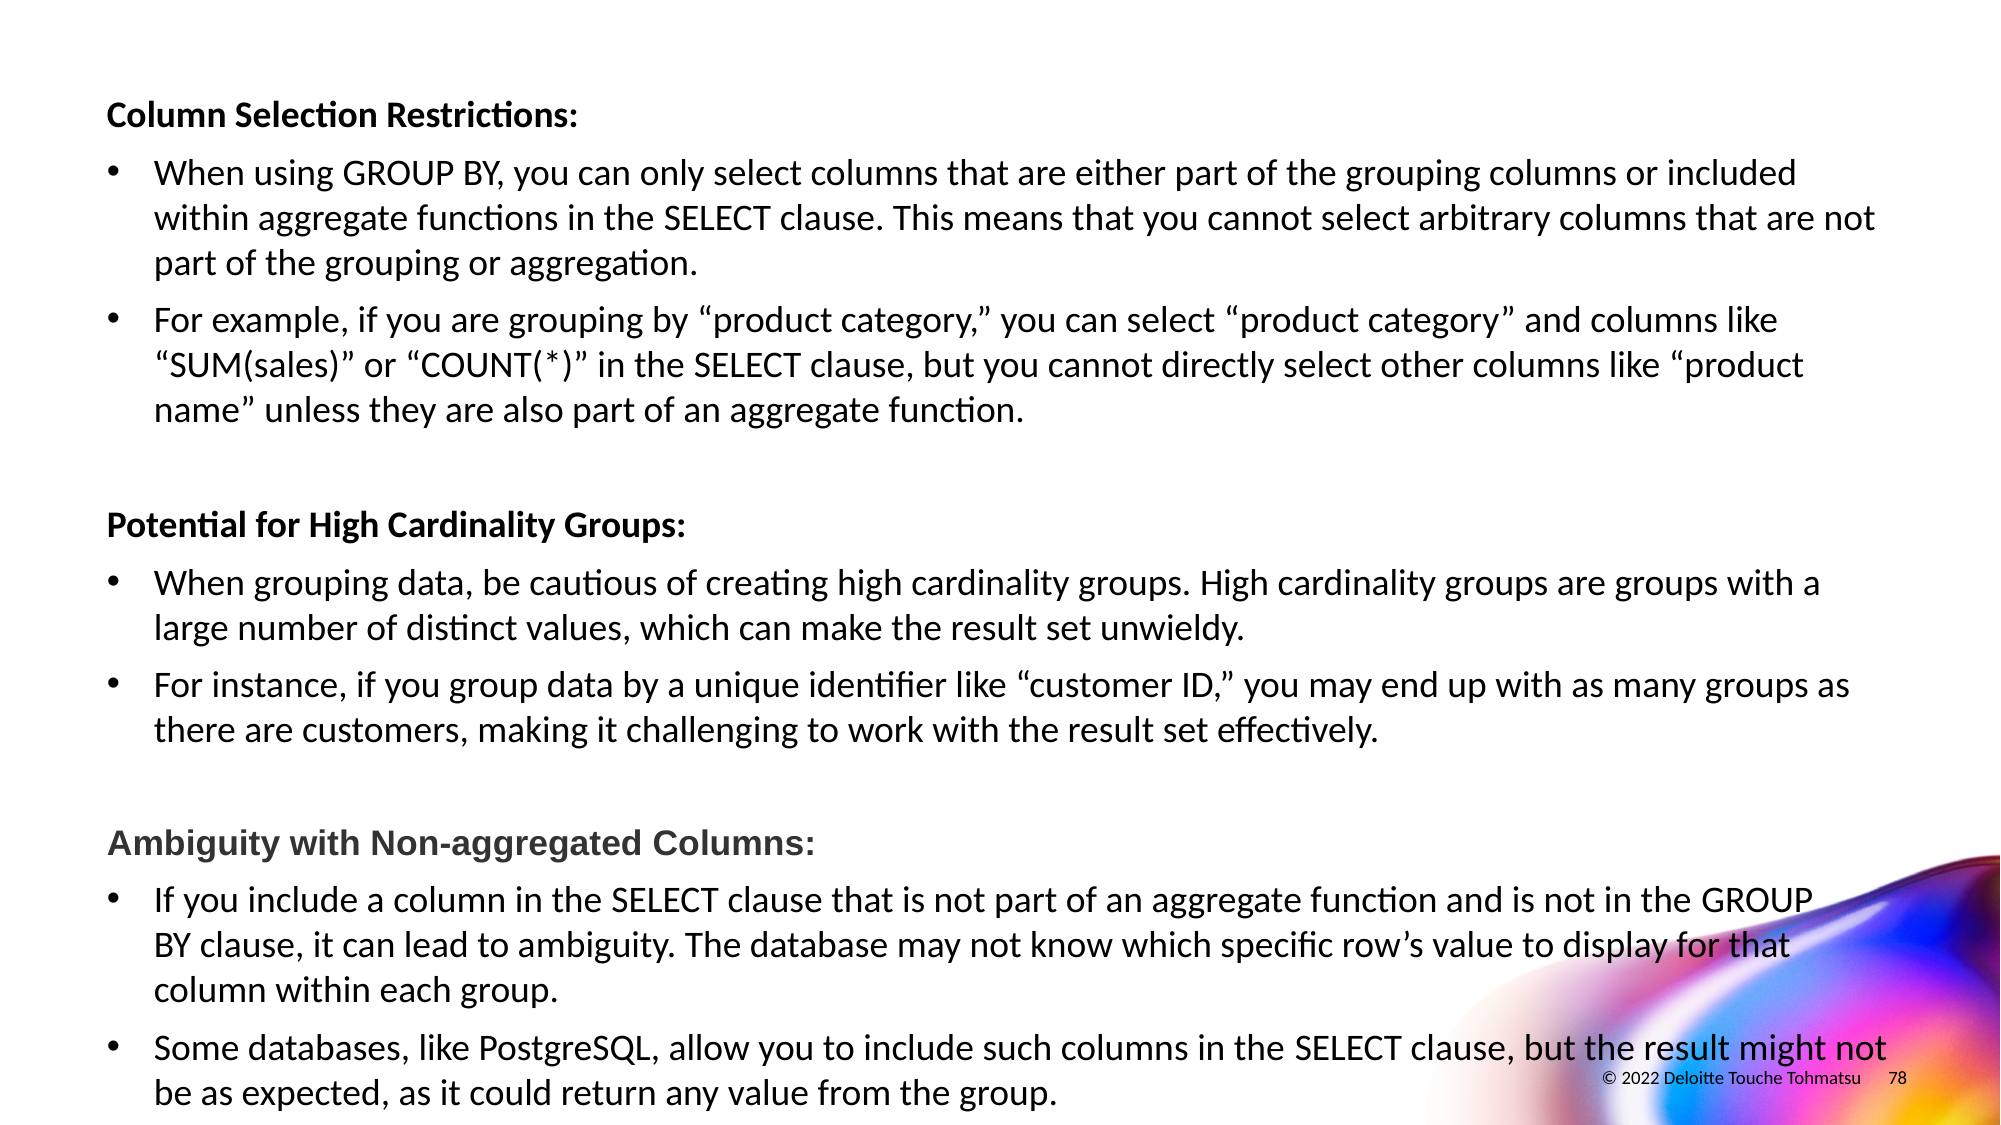

#
Column Selection Restrictions:
When using GROUP BY, you can only select columns that are either part of the grouping columns or included within aggregate functions in the SELECT clause. This means that you cannot select arbitrary columns that are not part of the grouping or aggregation.
For example, if you are grouping by “product category,” you can select “product category” and columns like “SUM(sales)” or “COUNT(*)” in the SELECT clause, but you cannot directly select other columns like “product name” unless they are also part of an aggregate function.

Potential for High Cardinality Groups:
When grouping data, be cautious of creating high cardinality groups. High cardinality groups are groups with a large number of distinct values, which can make the result set unwieldy.
For instance, if you group data by a unique identifier like “customer ID,” you may end up with as many groups as there are customers, making it challenging to work with the result set effectively.

Ambiguity with Non-aggregated Columns:
If you include a column in the SELECT clause that is not part of an aggregate function and is not in the GROUP BY clause, it can lead to ambiguity. The database may not know which specific row’s value to display for that column within each group.
Some databases, like PostgreSQL, allow you to include such columns in the SELECT clause, but the result might not be as expected, as it could return any value from the group.